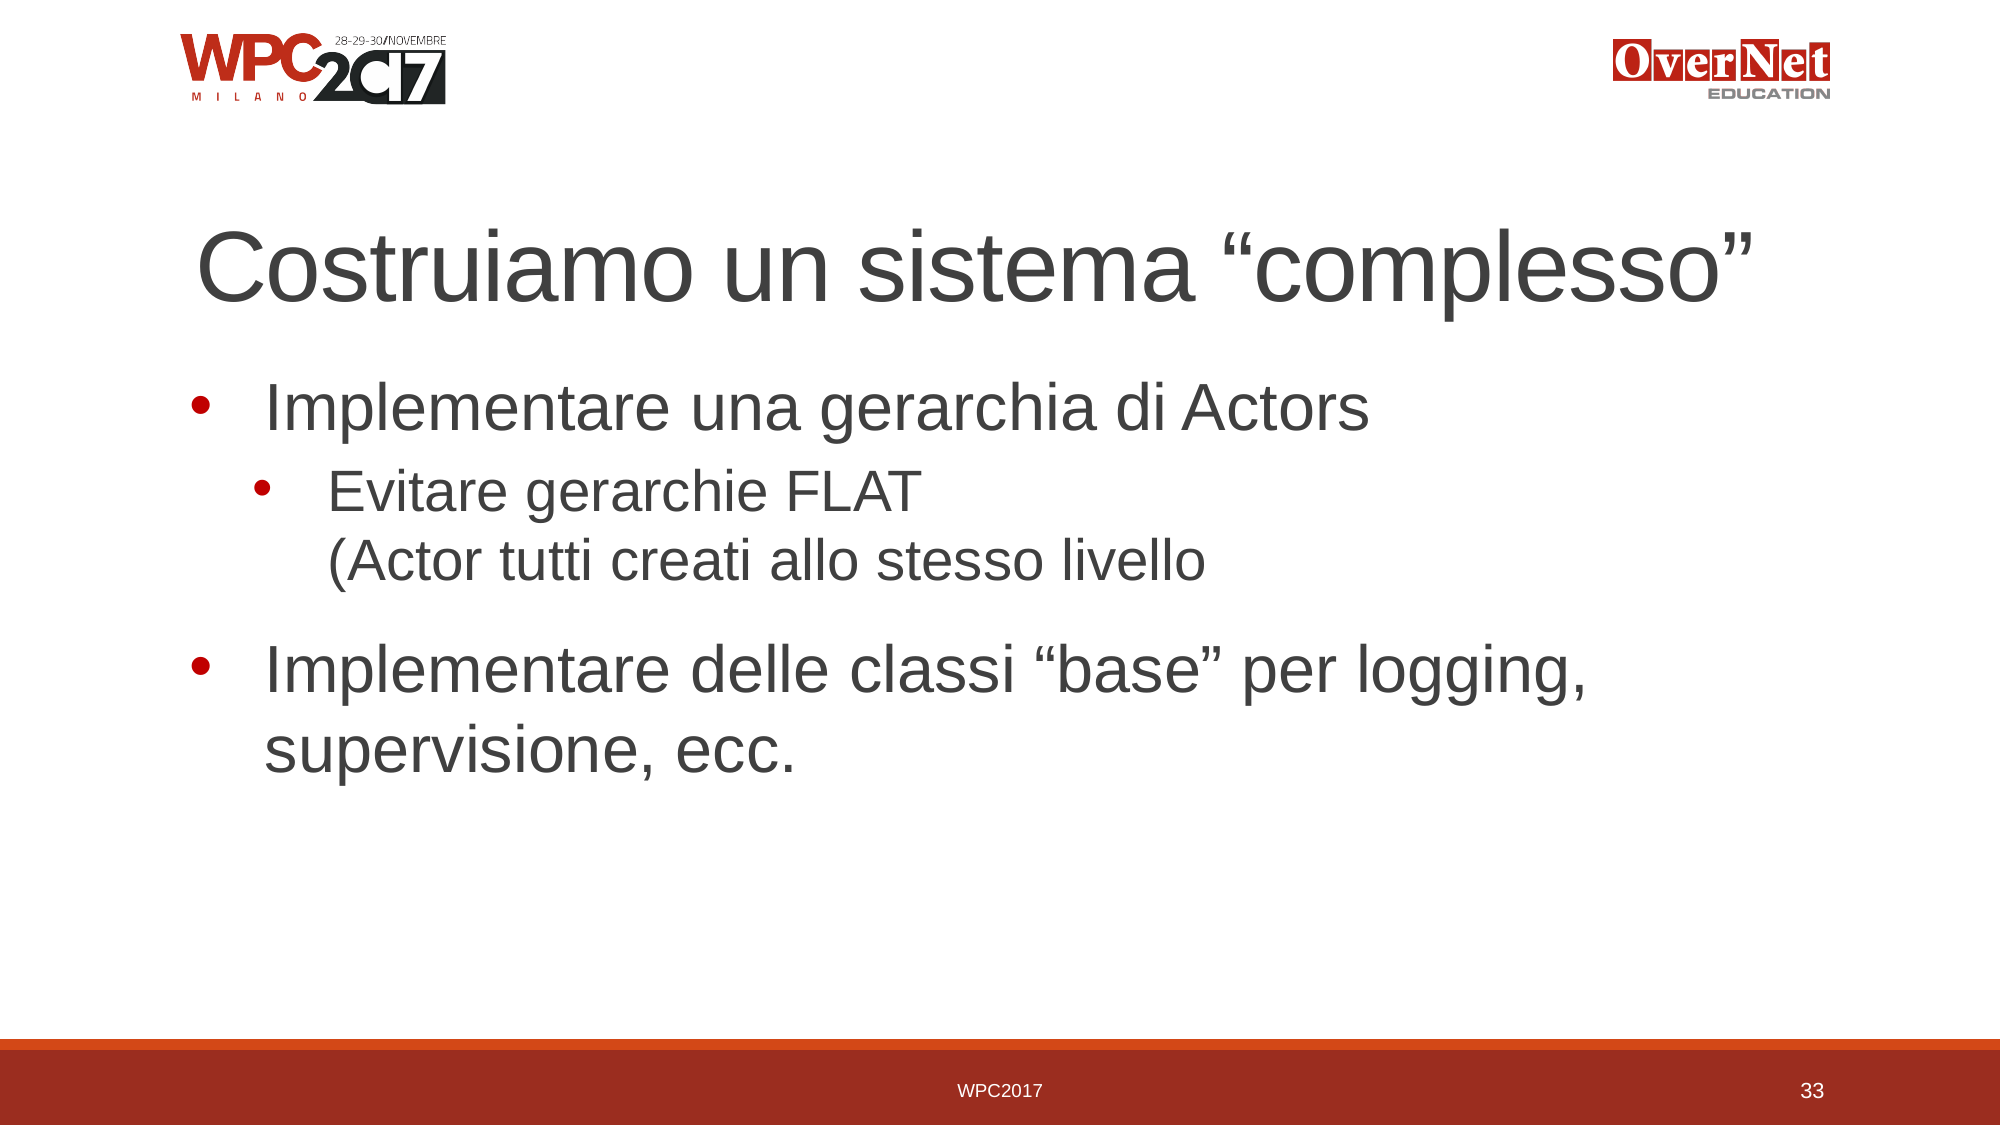

# Costruiamo un sistema “complesso”
Implementare una gerarchia di Actors
Evitare gerarchie FLAT
(Actor tutti creati allo stesso livello
Implementare delle classi “base” per logging, supervisione, ecc.

WPC2017
33